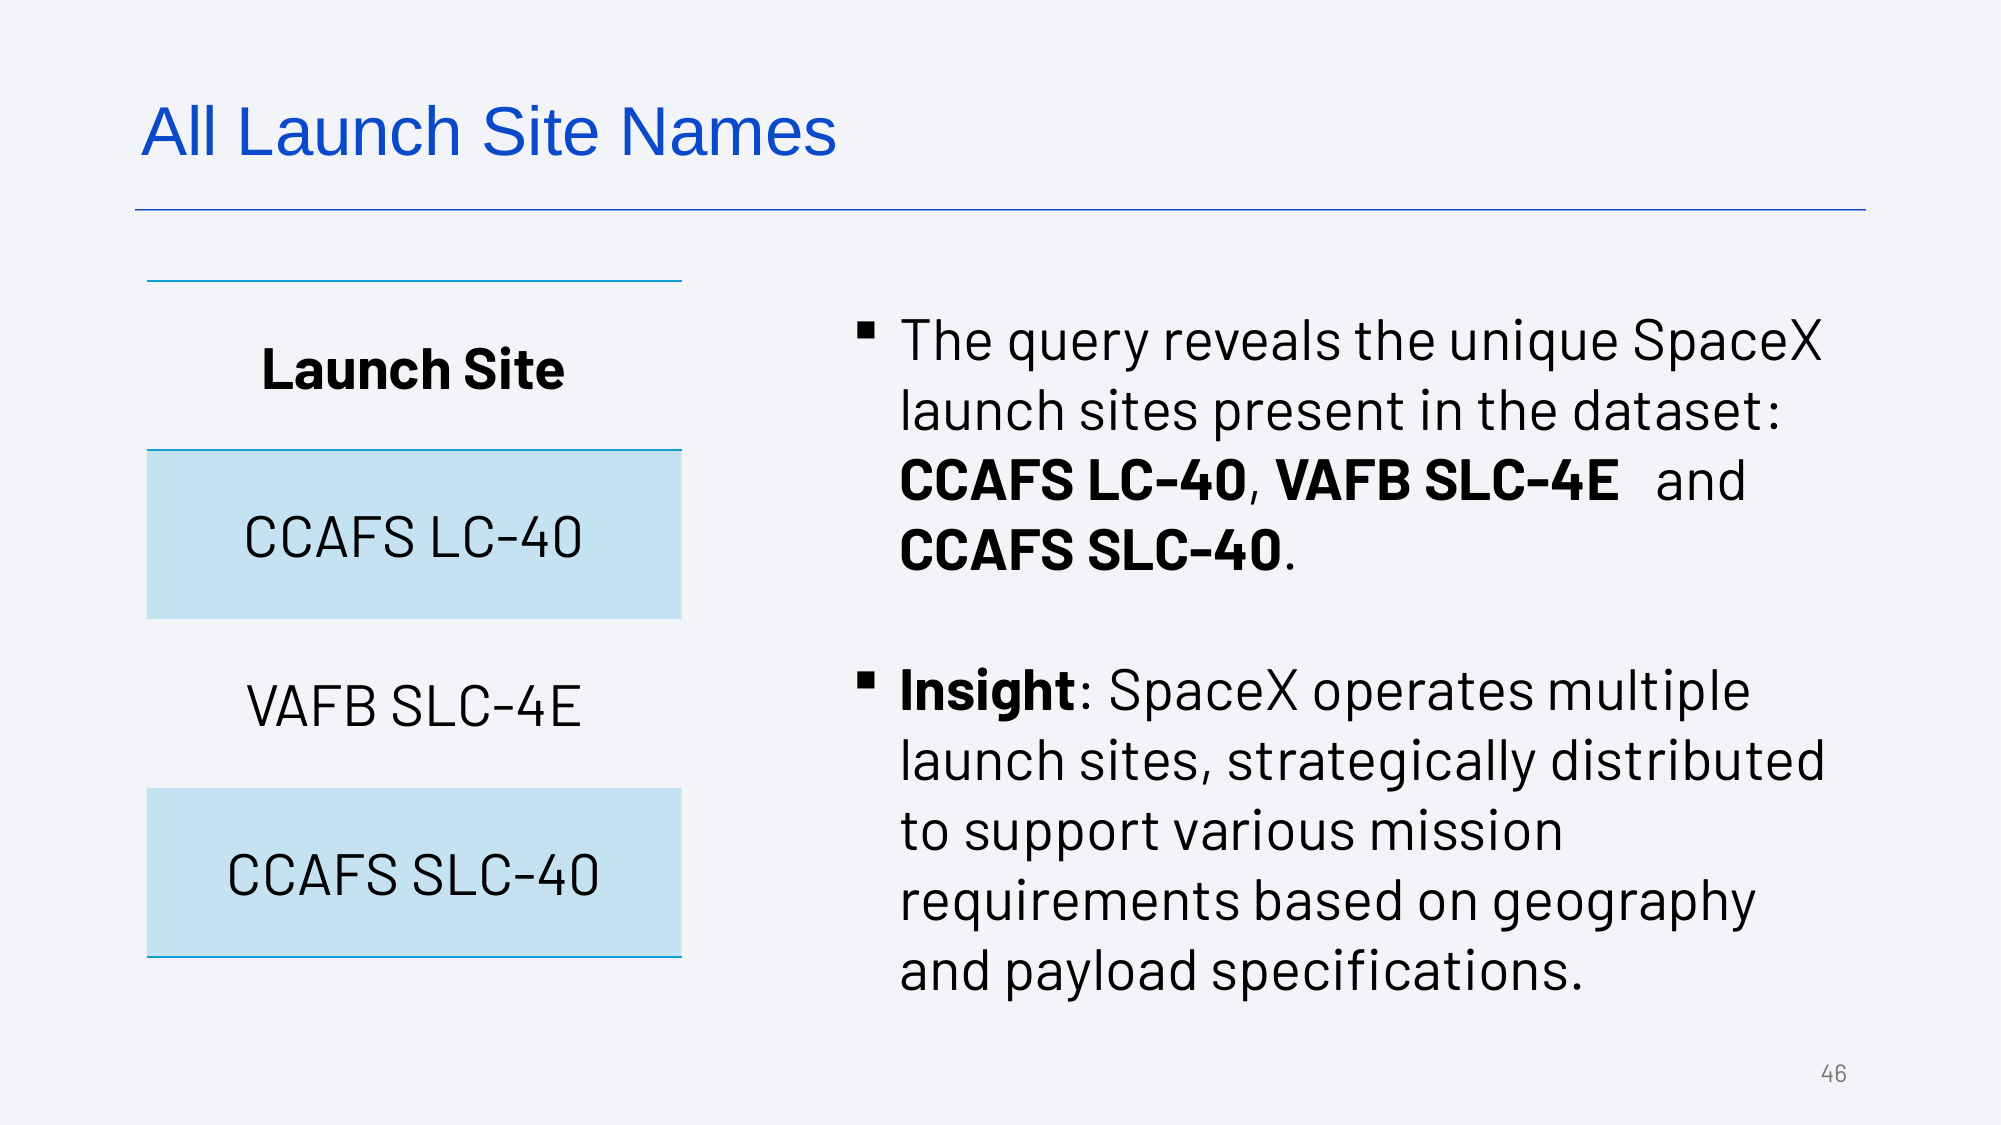

All Launch Site Names
| Launch Site |
| --- |
| CCAFS LC-40 |
| VAFB SLC-4E |
| CCAFS SLC-40 |
The query reveals the unique SpaceX launch sites present in the dataset: CCAFS LC-40, VAFB SLC-4E   and CCAFS SLC-40.

Insight: SpaceX operates multiple launch sites, strategically distributed to support various mission requirements based on geography and payload specifications.

46